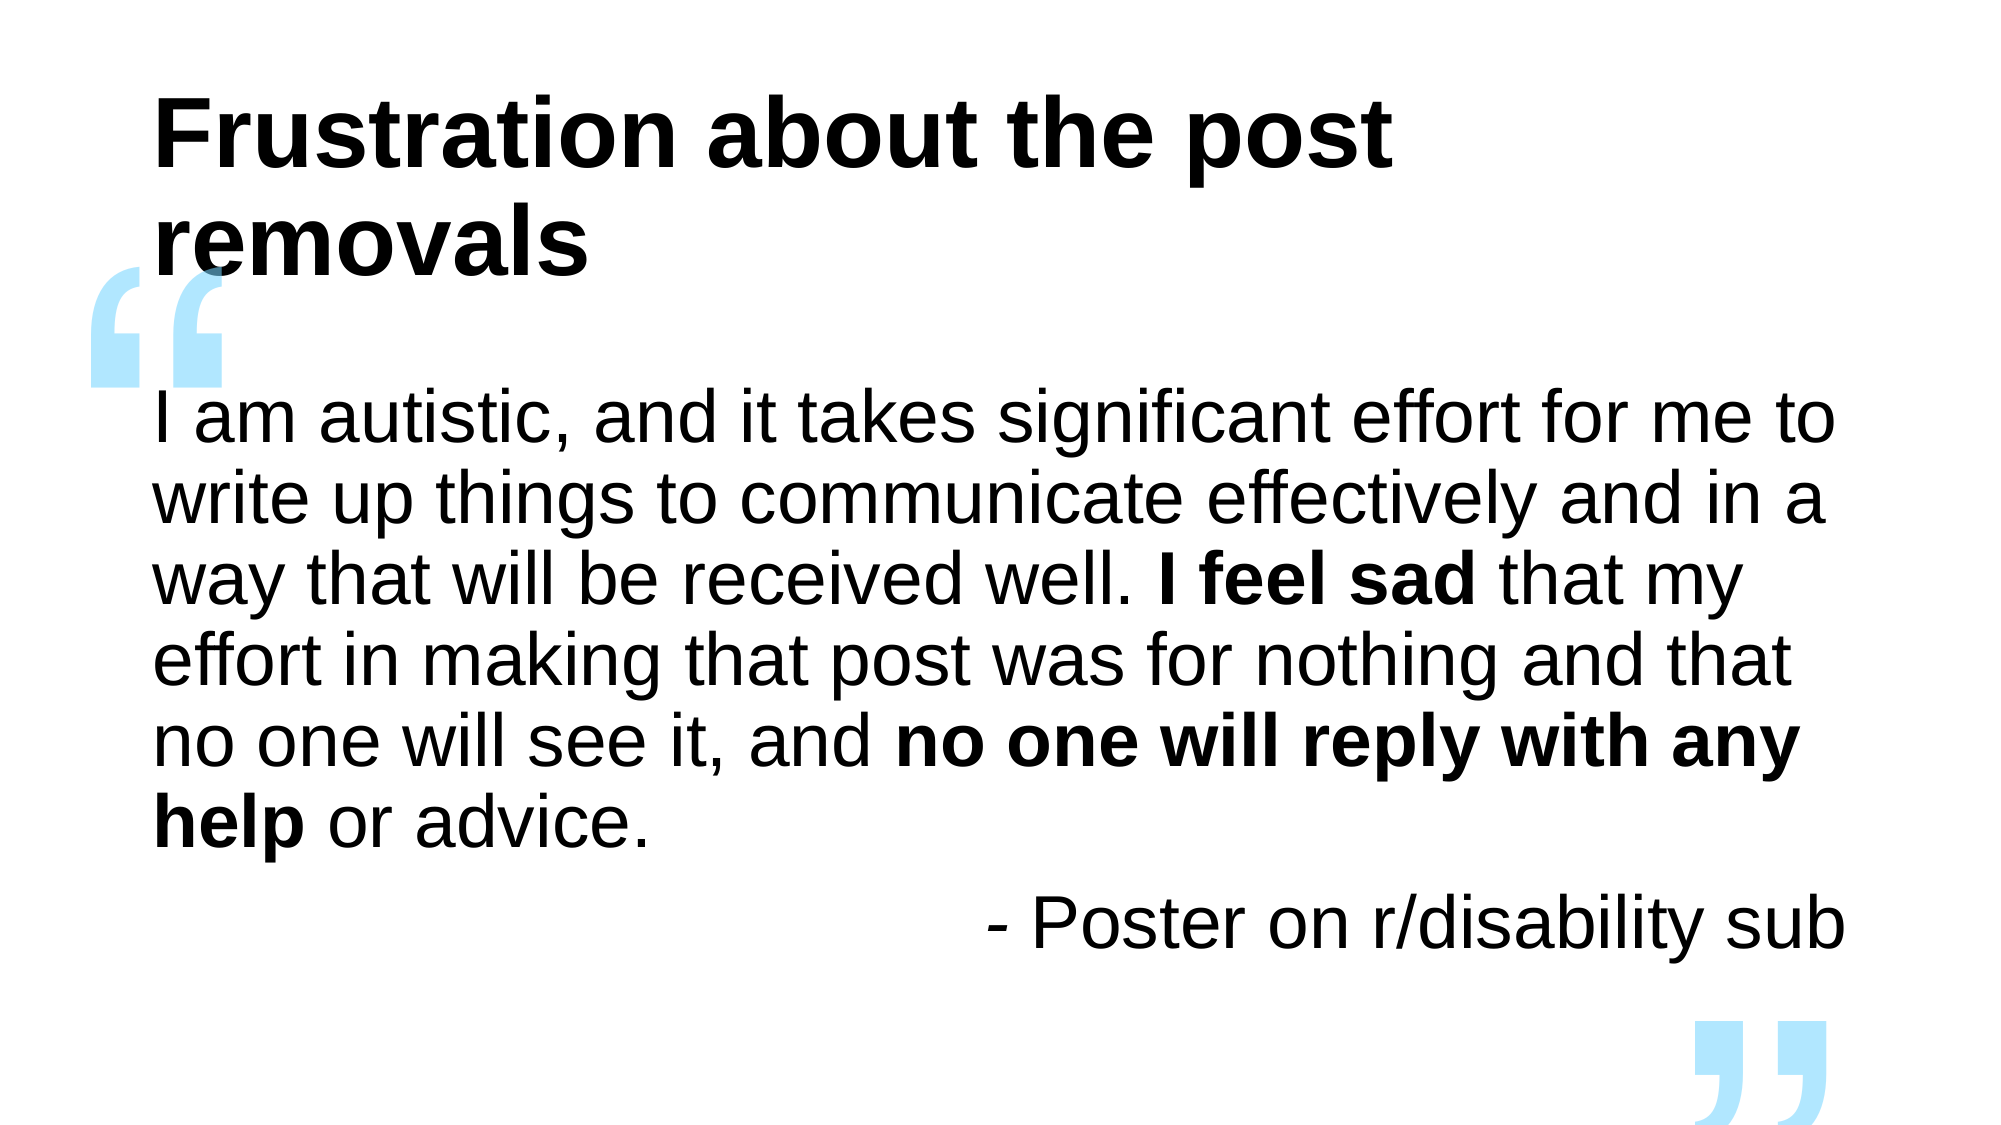

# Frustration about the post removals
“
I am autistic, and it takes significant effort for me to write up things to communicate effectively and in a way that will be received well. I feel sad that my effort in making that post was for nothing and that no one will see it, and no one will reply with any help or advice.
- Poster on r/disability sub
”